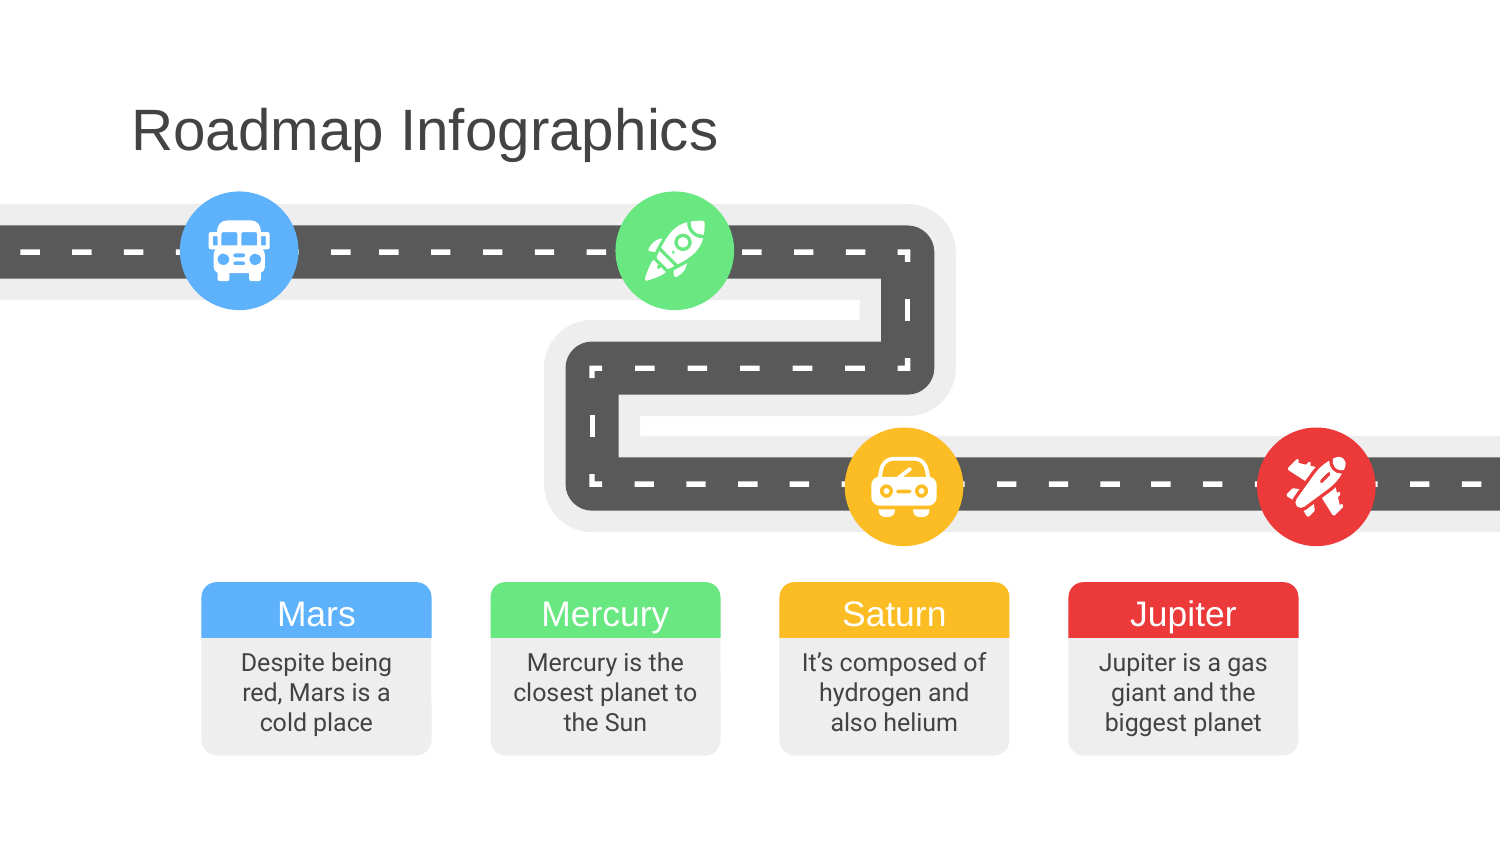

# Roadmap Infographics

Mars
Despite being red, Mars is a cold place
Mercury
Mercury is the closest planet to the Sun
Saturn
It’s composed of hydrogen and also helium
Jupiter
Jupiter is a gas giant and the biggest planet